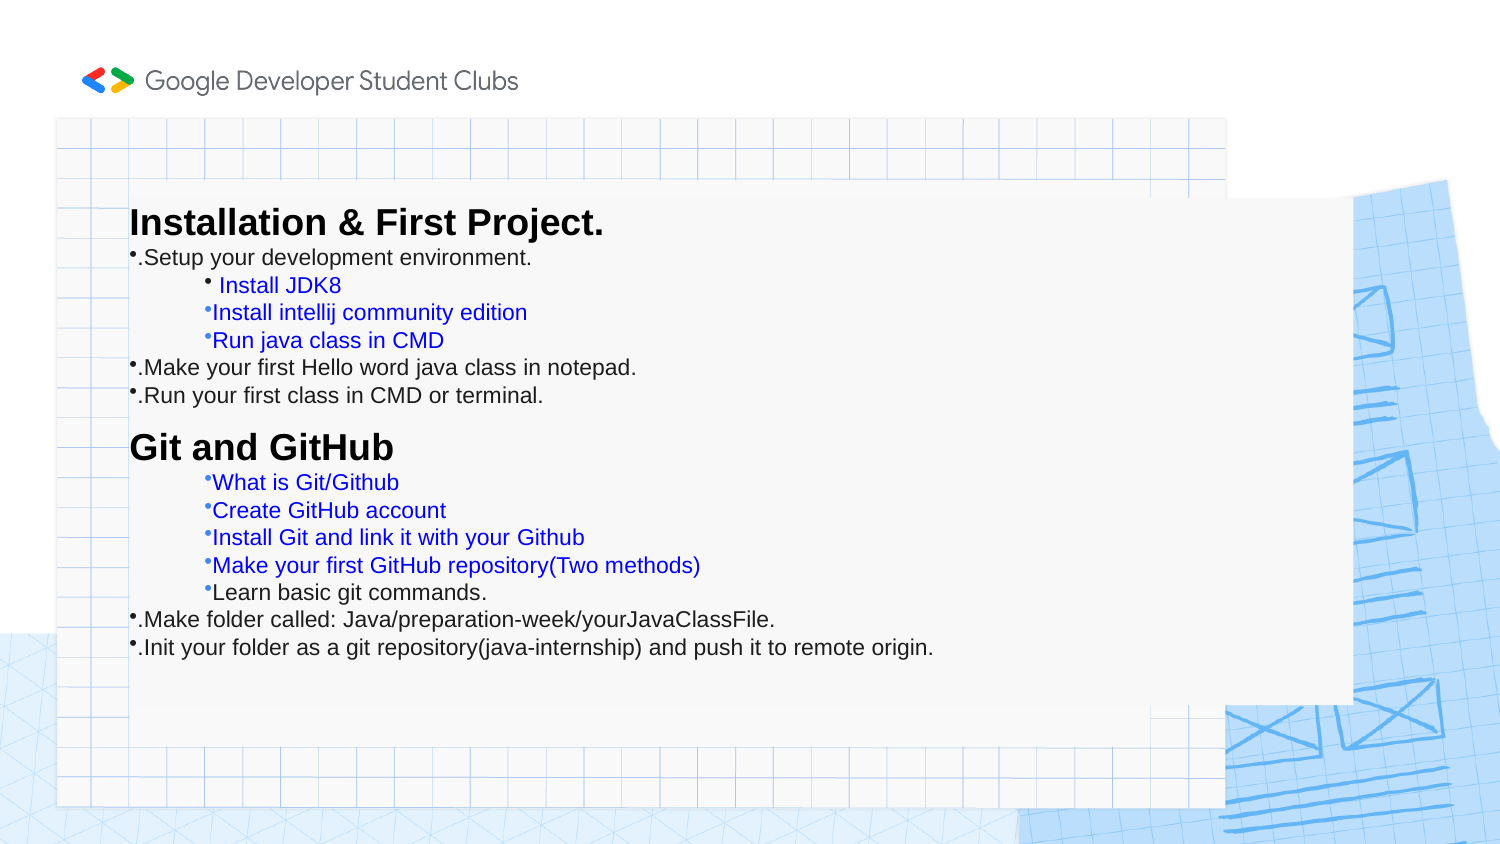

Installation & First Project.
.Setup your development environment.
 Install JDK8
Install intellij community edition
Run java class in CMD
.Make your first Hello word java class in notepad.
.Run your first class in CMD or terminal.
Git and GitHub
What is Git/Github
Create GitHub account
Install Git and link it with your Github
Make your first GitHub repository(Two methods)
Learn basic git commands.
.Make folder called: Java/preparation-week/yourJavaClassFile.
.Init your folder as a git repository(java-internship) and push it to remote origin.